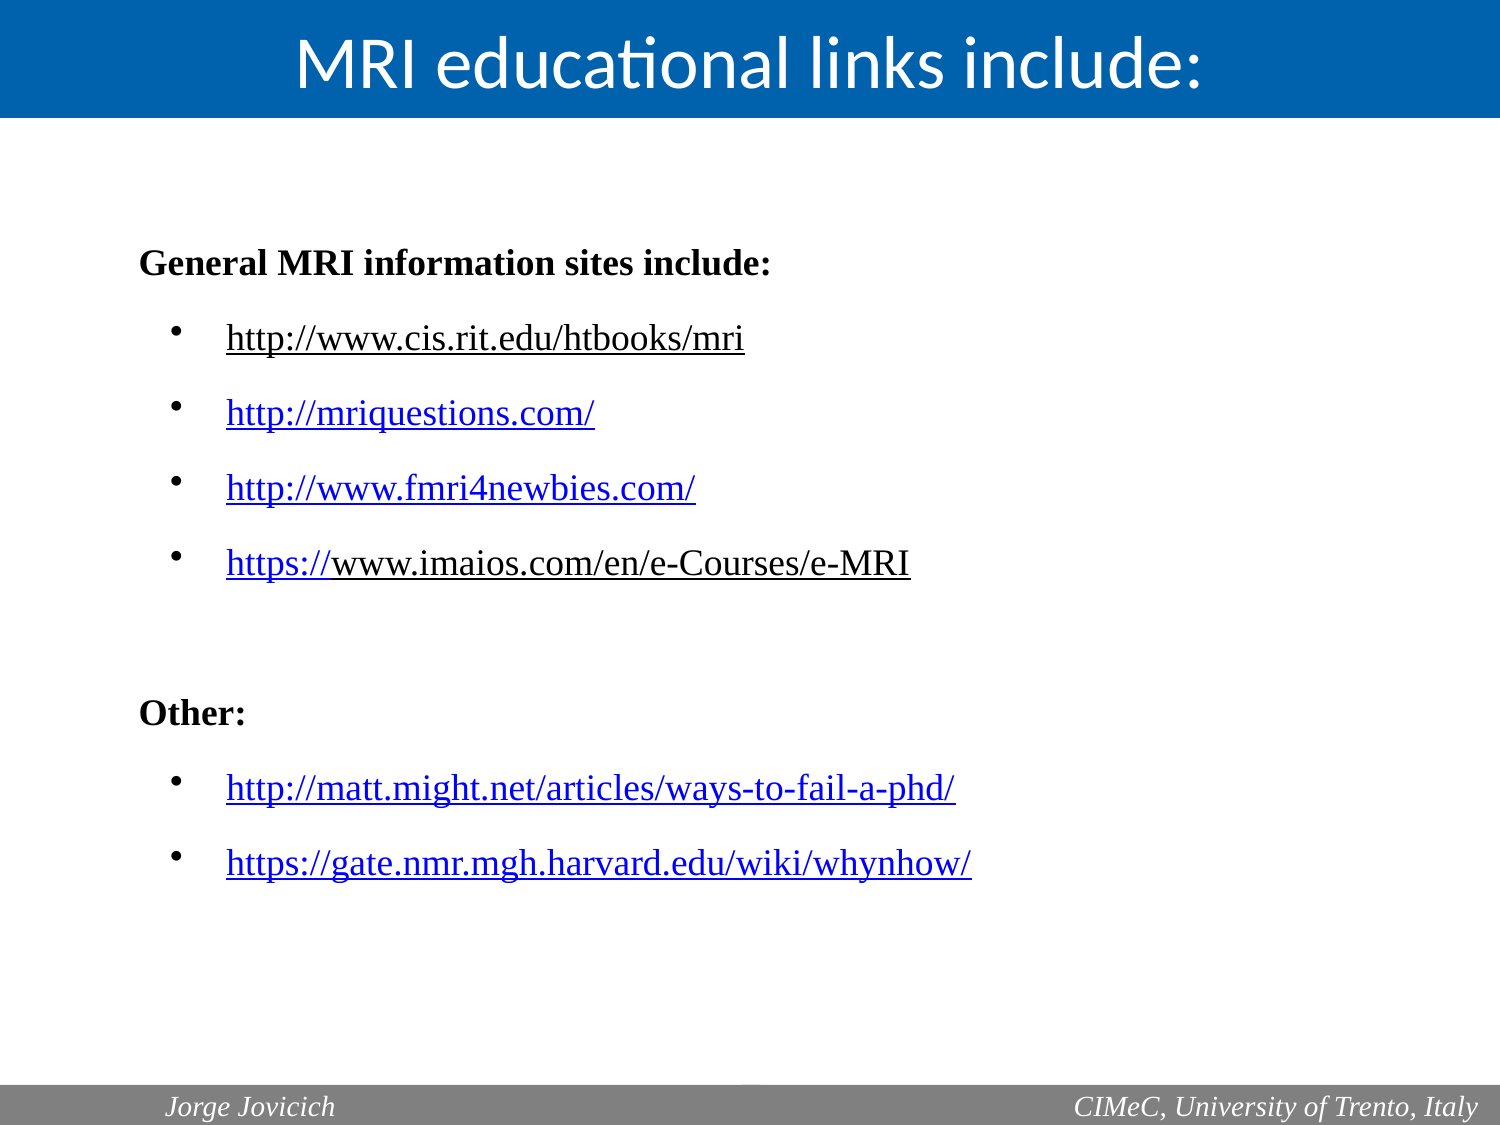

MRI educational links include:
General MRI information sites include:
http://www.cis.rit.edu/htbooks/mri
http://mriquestions.com/
http://www.fmri4newbies.com/
https://www.imaios.com/en/e-Courses/e-MRI

Other:
http://matt.might.net/articles/ways-to-fail-a-phd/
https://gate.nmr.mgh.harvard.edu/wiki/whynhow/

	Jorge Jovicich
     CIMeC, University of Trento, Italy